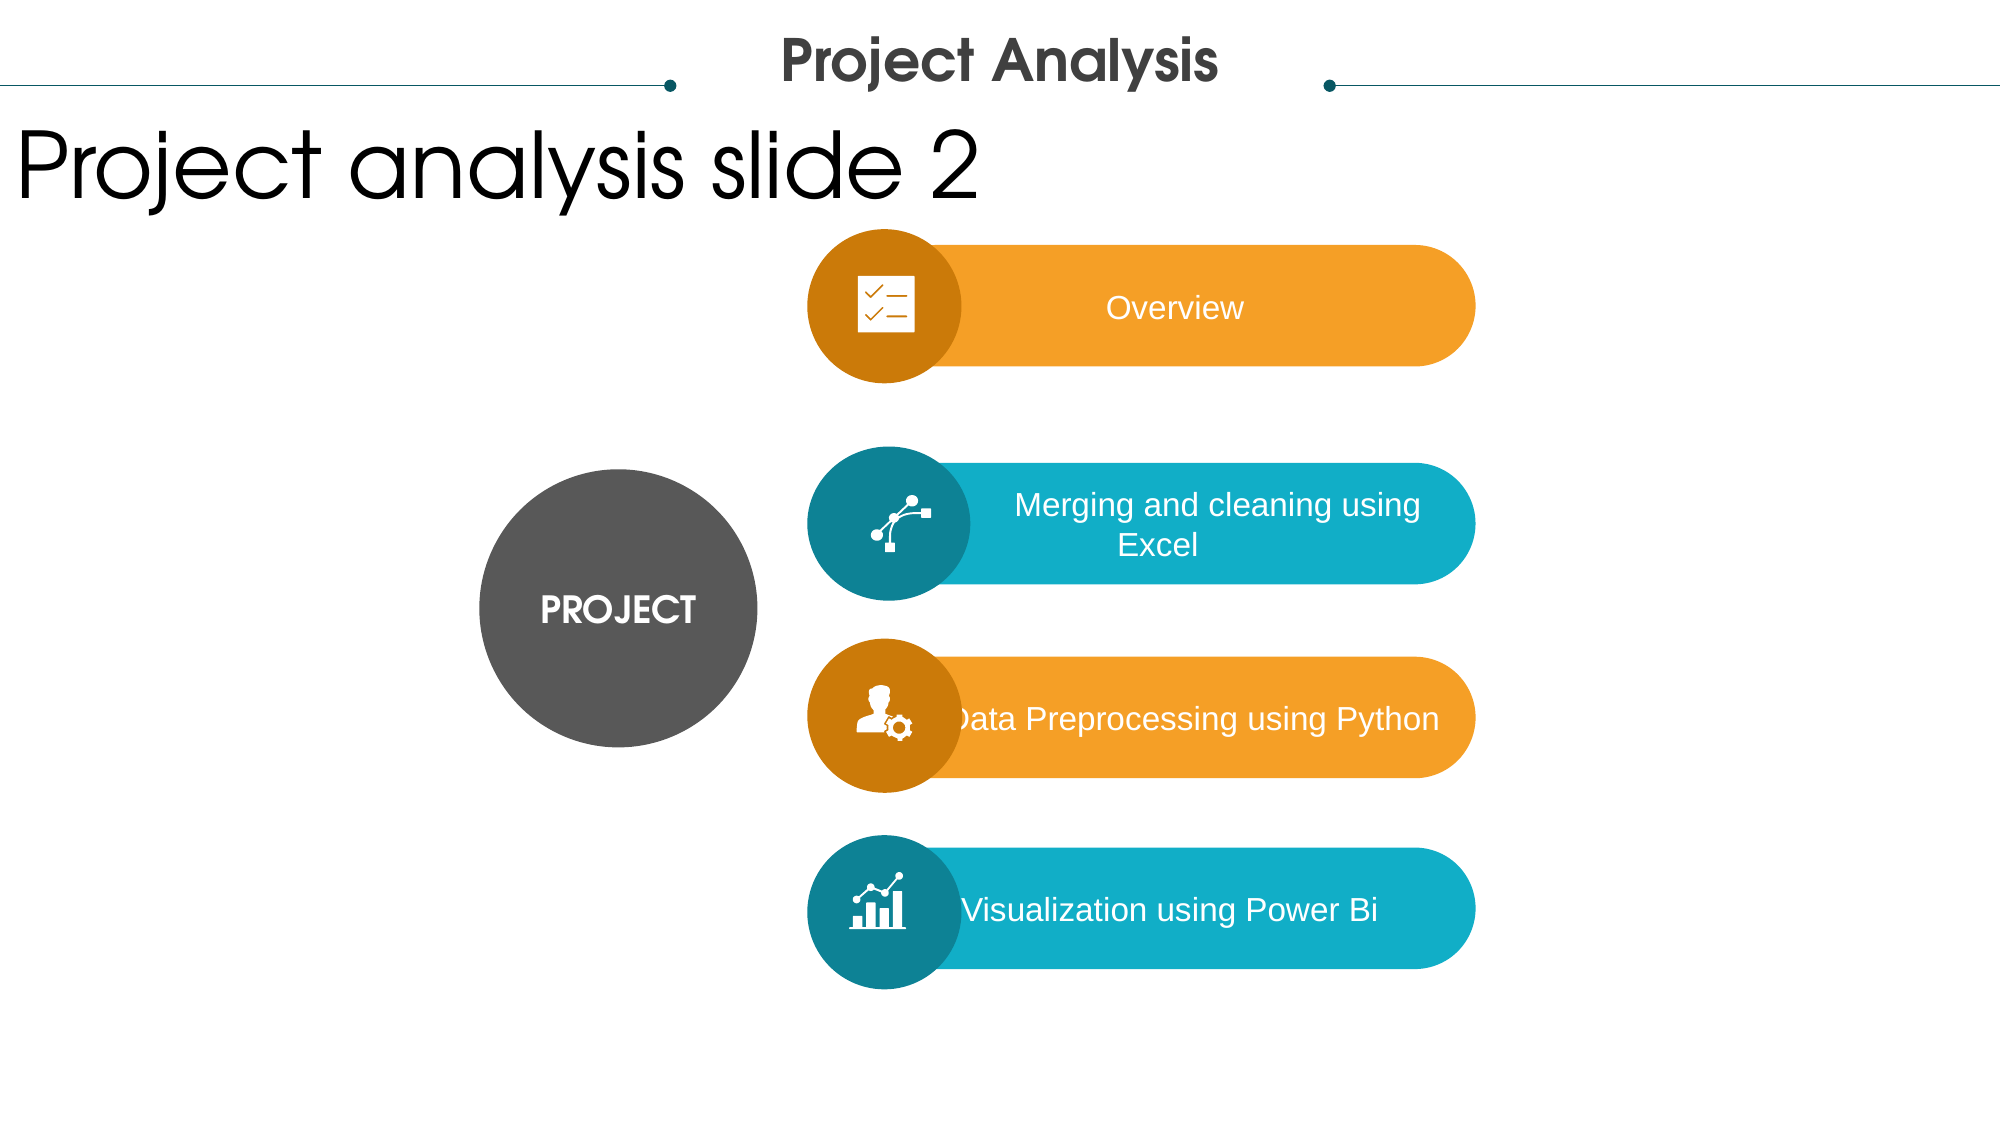

Project Analysis
Project analysis slide 2

Overview

             Merging and cleaning using Excel
PROJECT

     Data Preprocessing using Python

Visualization using Power Bi